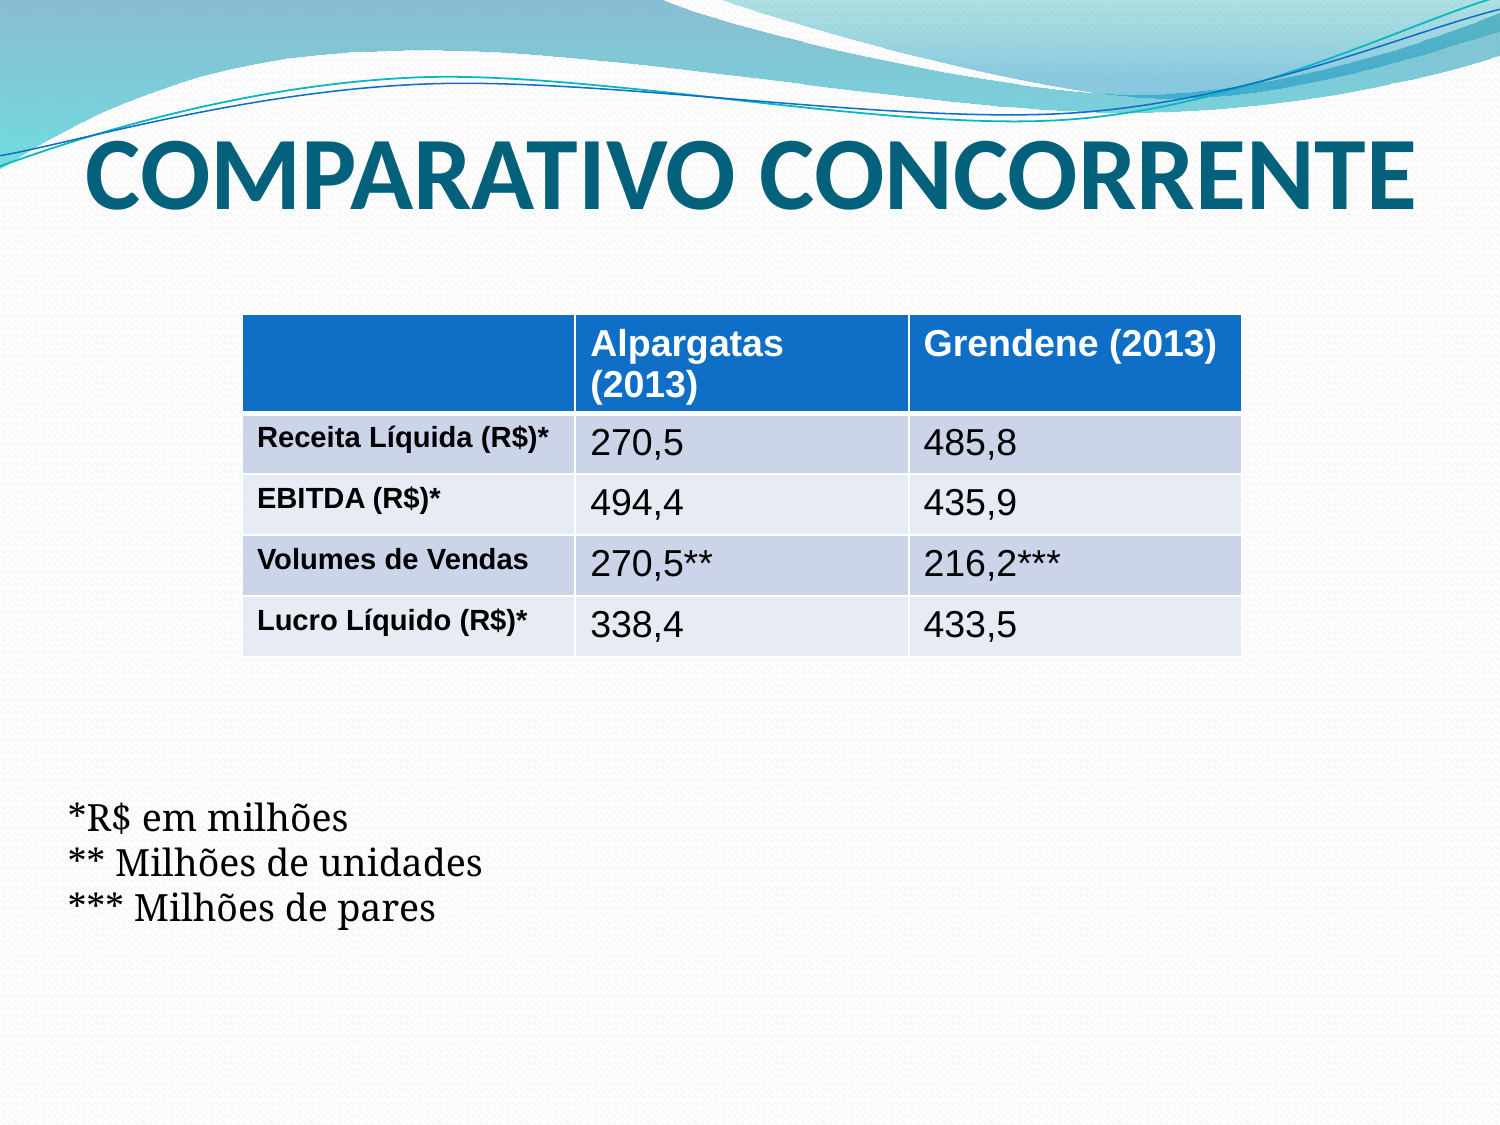

# COMPARATIVO CONCORRENTE
|  | Alpargatas (2013) | Grendene (2013) |
| --- | --- | --- |
| Receita Líquida (R$)\* | 270,5 | 485,8 |
| EBITDA (R$)\* | 494,4 | 435,9 |
| Volumes de Vendas | 270,5\*\* | 216,2\*\*\* |
| Lucro Líquido (R$)\* | 338,4 | 433,5 |
*R$ em milhões
** Milhões de unidades
*** Milhões de pares